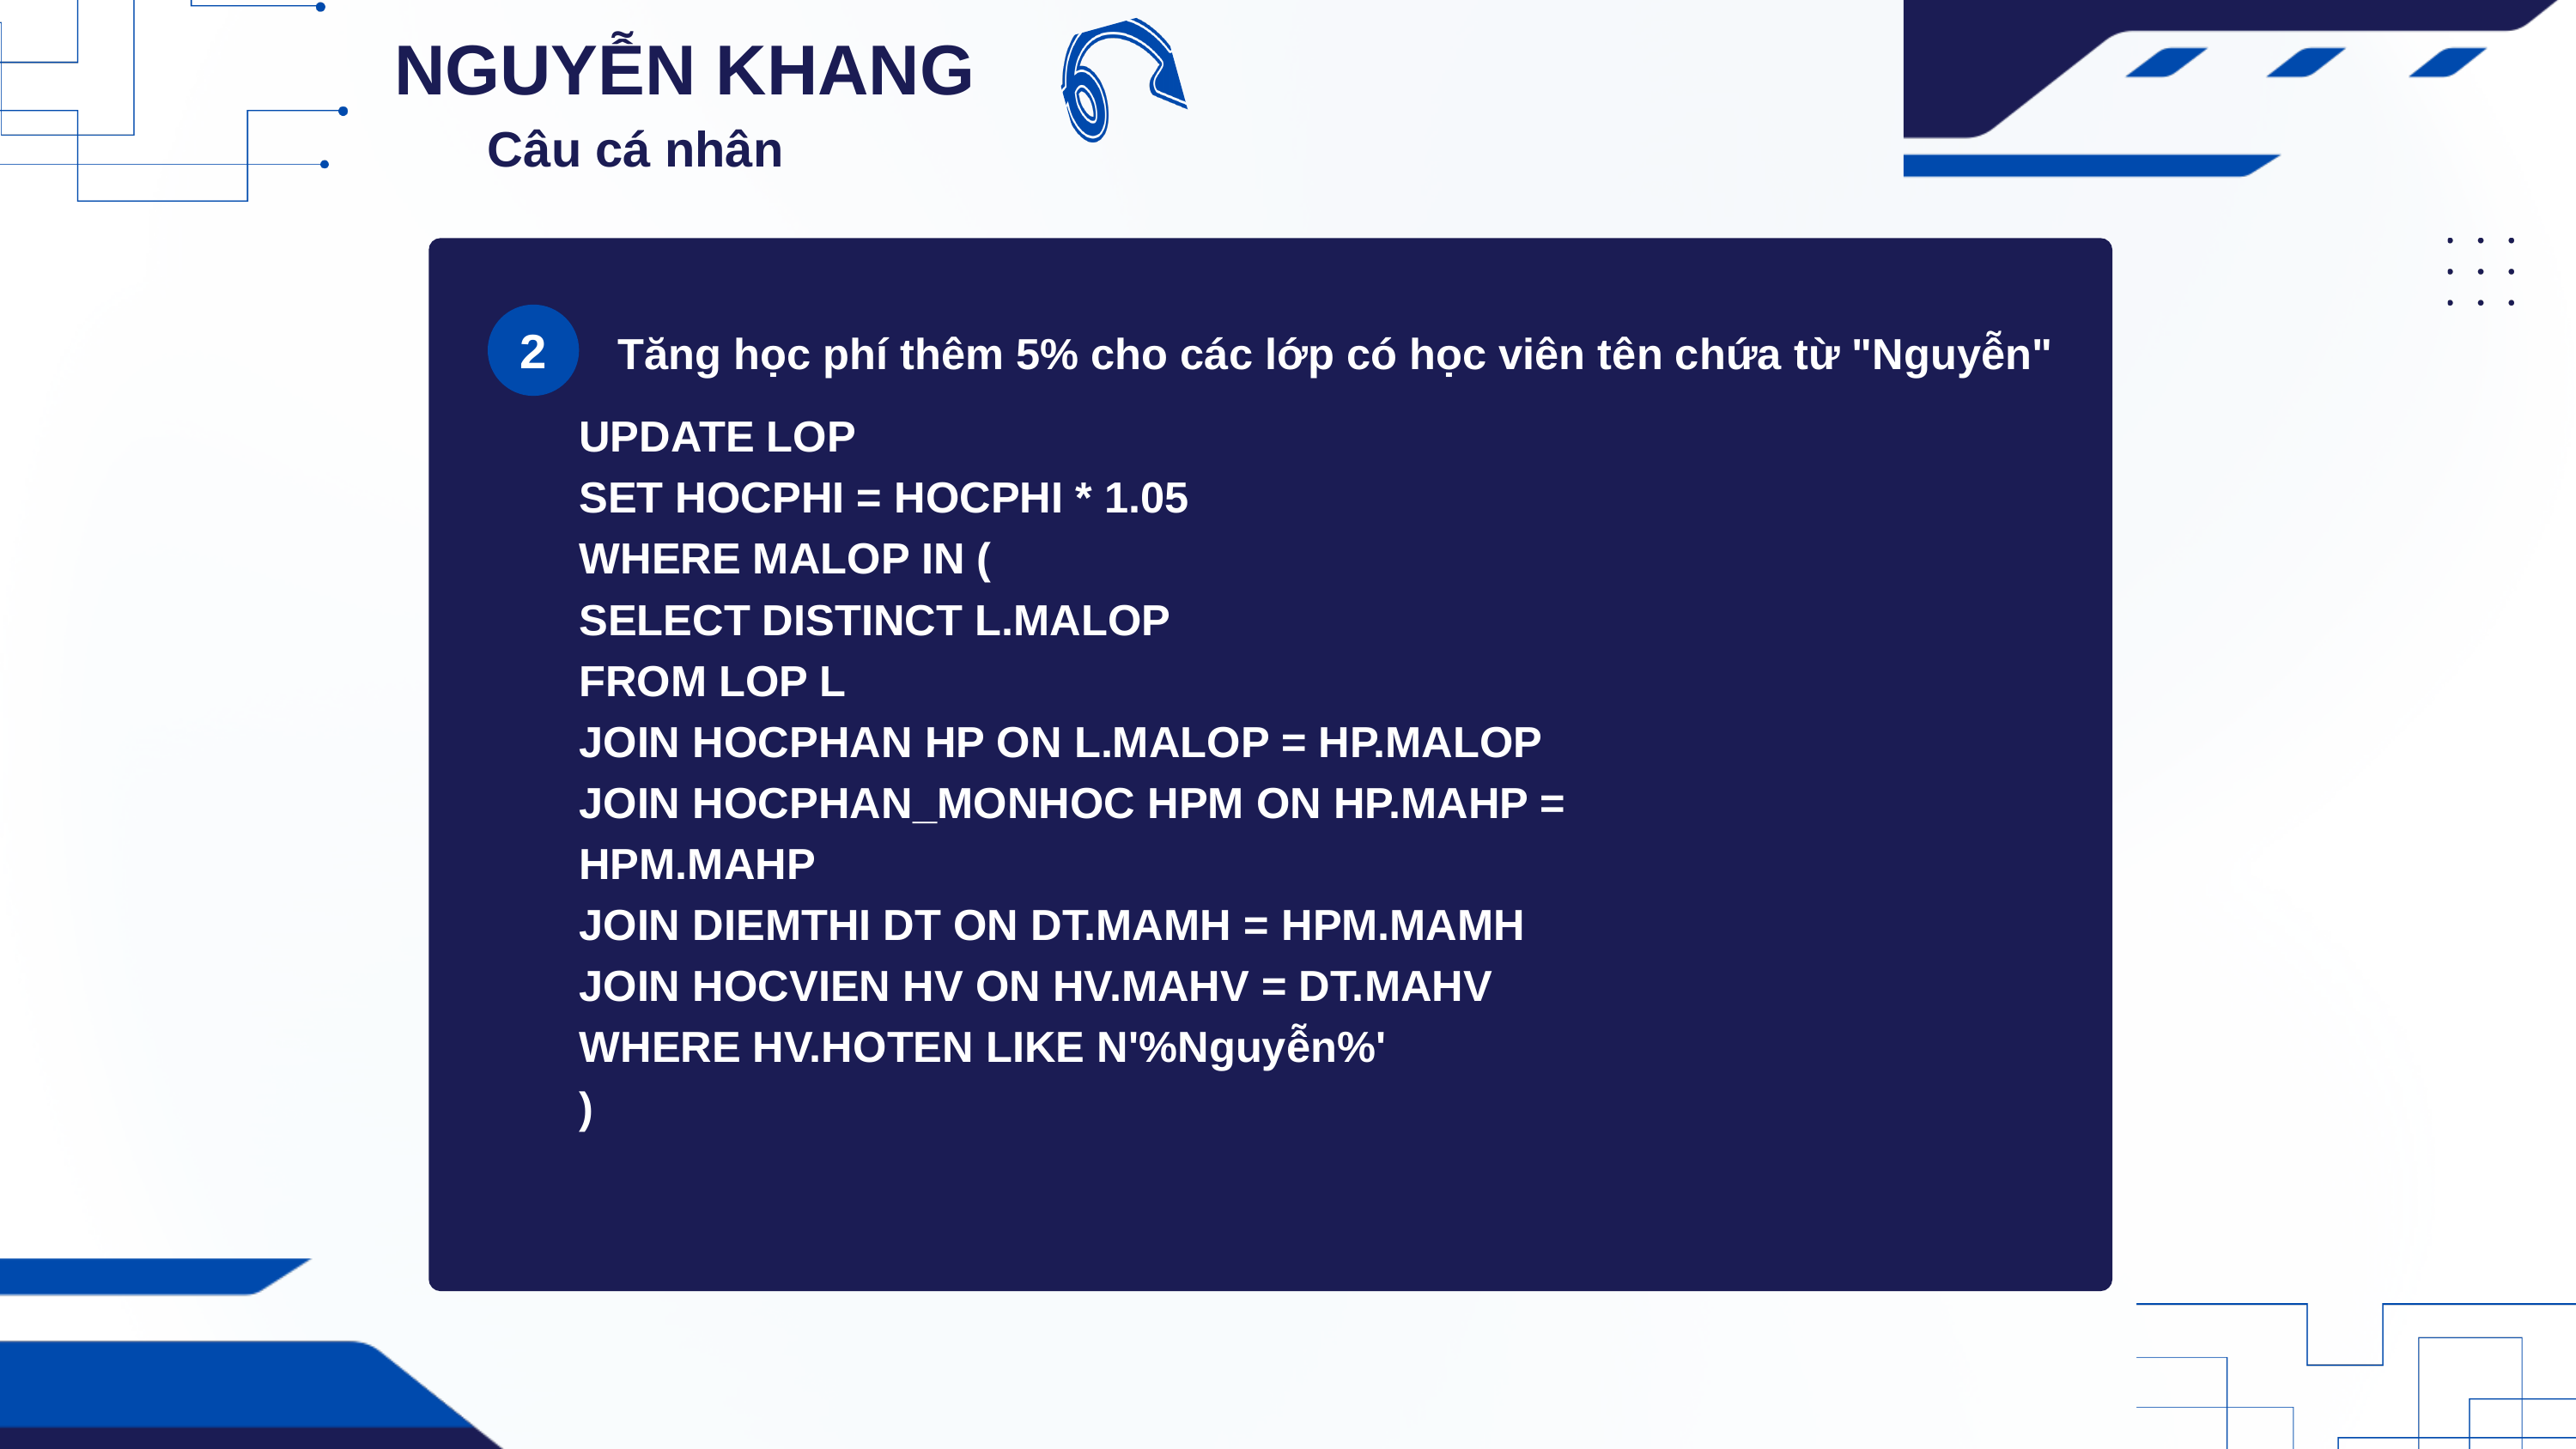

NGUYỄN KHANG

Câu cá nhân

2
Tăng học phí thêm 5% cho các lớp có học viên tên chứa từ "Nguyễn"
UPDATE LOP
SET HOCPHI = HOCPHI * 1.05
WHERE MALOP IN (
SELECT DISTINCT L.MALOP
FROM LOP L
JOIN HOCPHAN HP ON L.MALOP = HP.MALOP
JOIN HOCPHAN_MONHOC HPM ON HP.MAHP = HPM.MAHP
JOIN DIEMTHI DT ON DT.MAMH = HPM.MAMH
JOIN HOCVIEN HV ON HV.MAHV = DT.MAHV
WHERE HV.HOTEN LIKE N'%Nguyễn%'
)